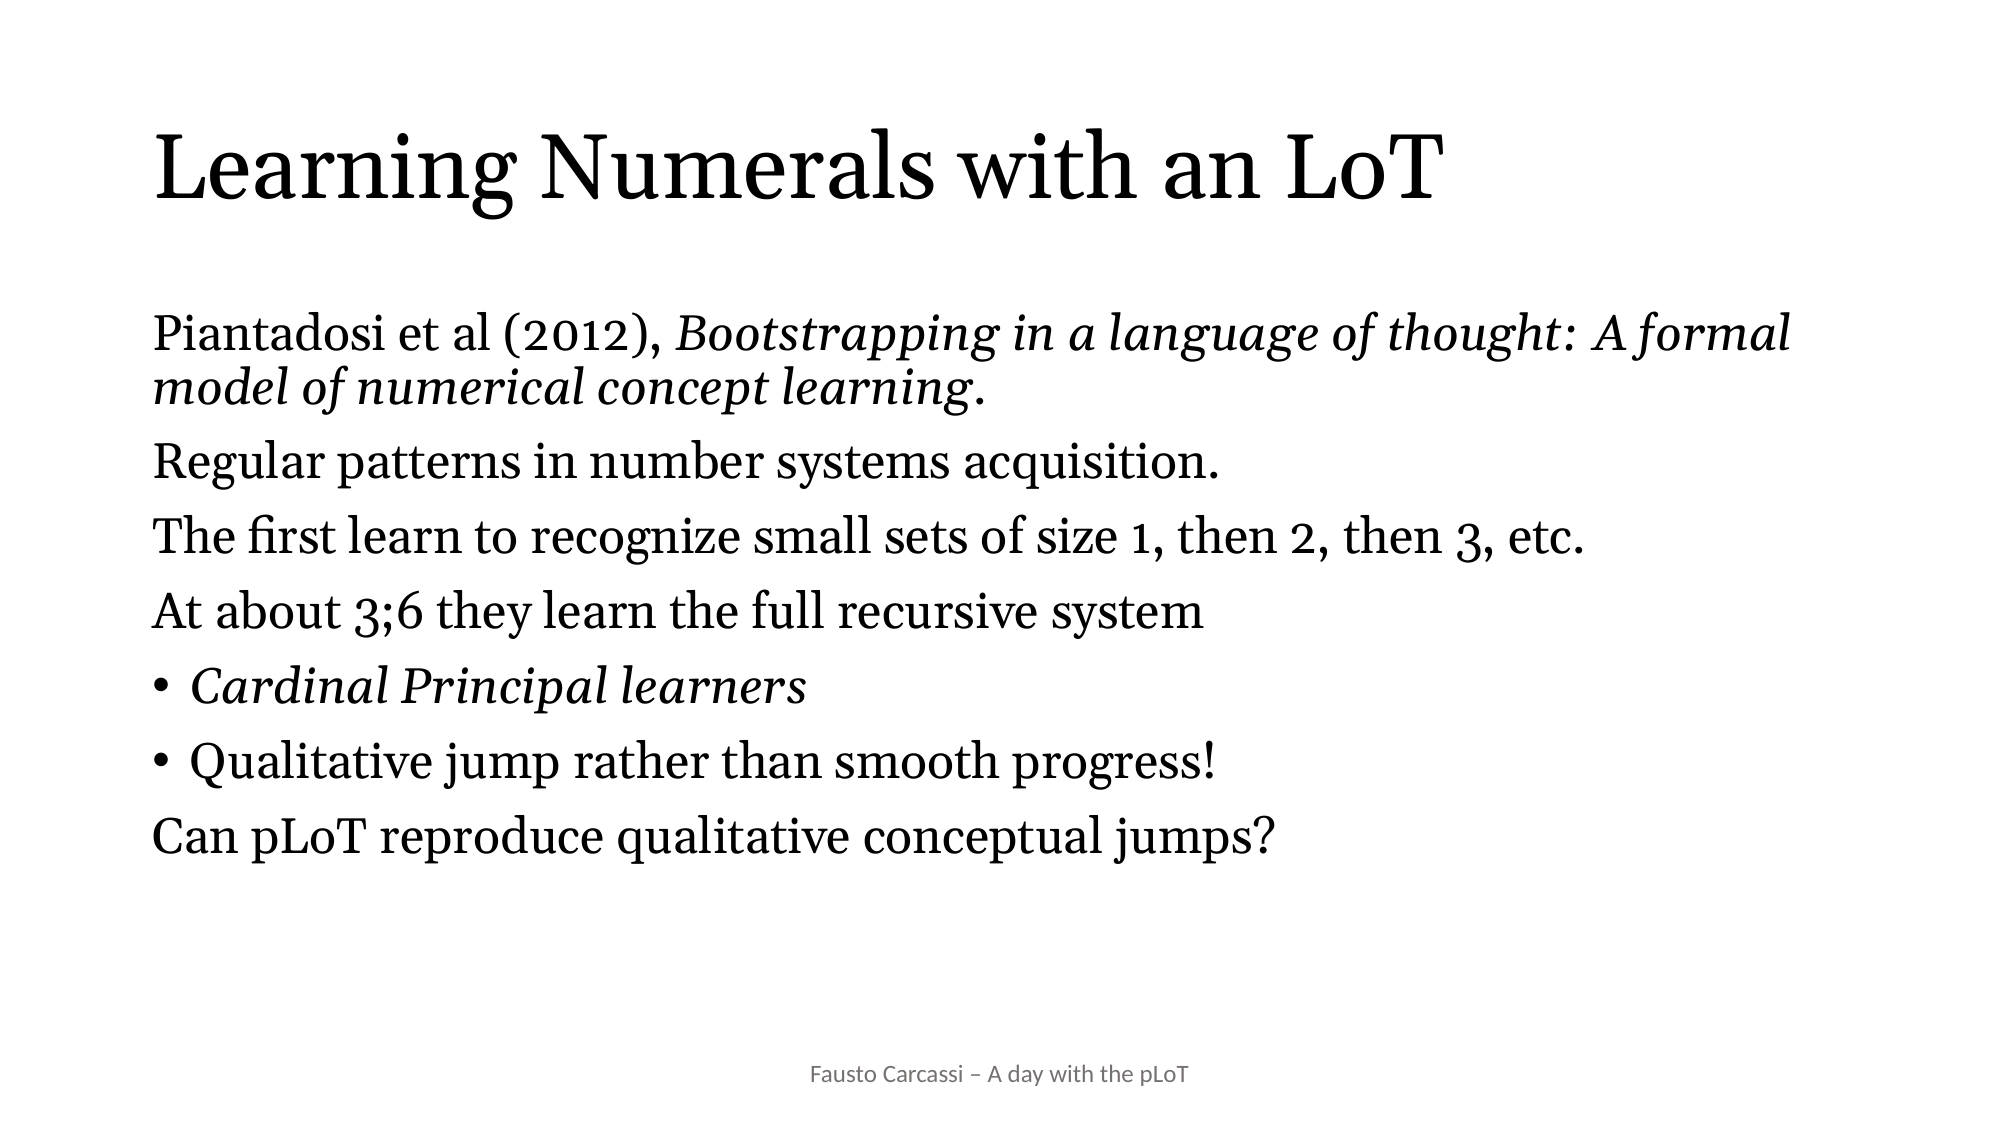

# Learning Numerals with an LoT
Piantadosi et al (2012), Bootstrapping in a language of thought: A formal model of numerical concept learning.
Regular patterns in number systems acquisition.
The first learn to recognize small sets of size 1, then 2, then 3, etc.
At about 3;6 they learn the full recursive system
Cardinal Principal learners
Qualitative jump rather than smooth progress!
Can pLoT reproduce qualitative conceptual jumps?
Fausto Carcassi – A day with the pLoT